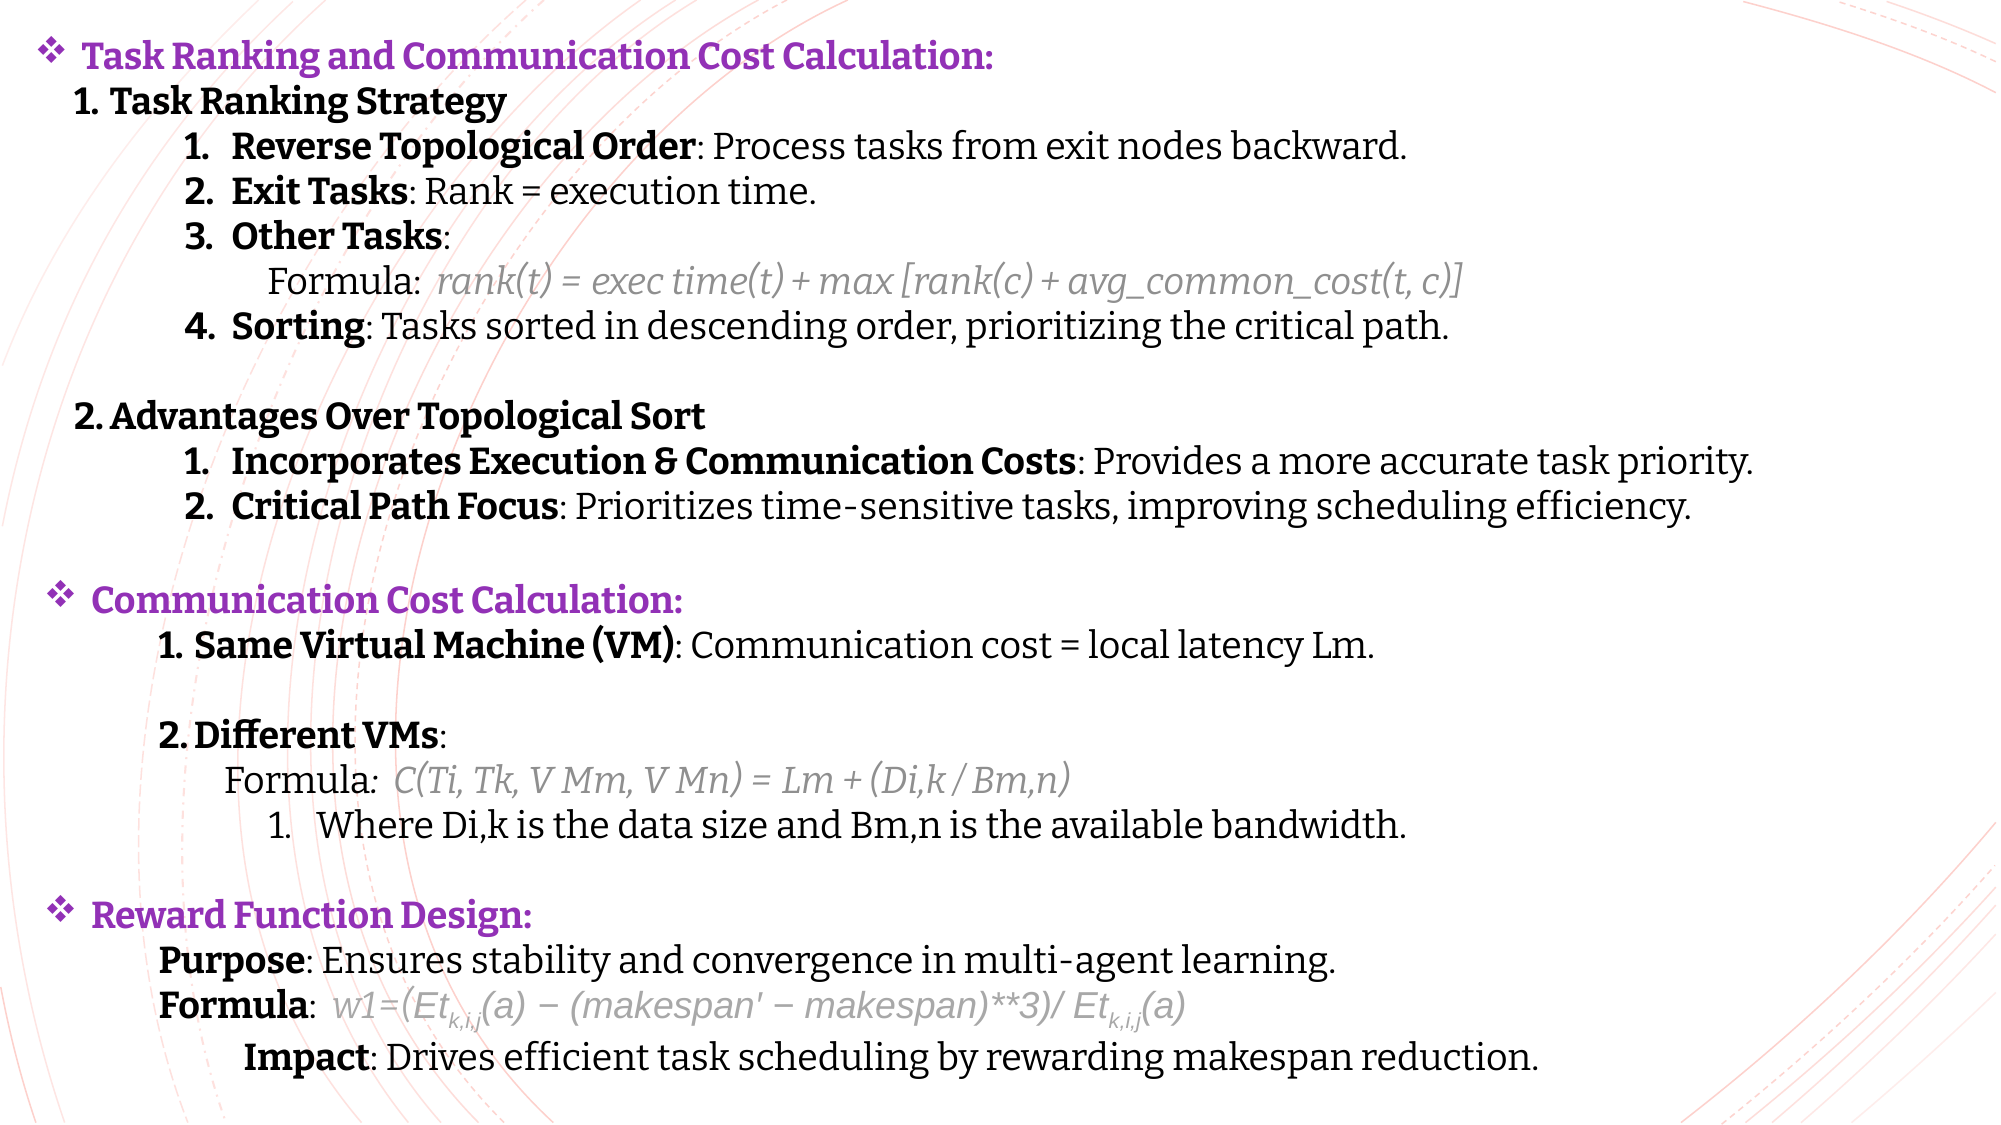

Task Ranking and Communication Cost Calculation:
Task Ranking Strategy
Reverse Topological Order: Process tasks from exit nodes backward.
Exit Tasks: Rank = execution time.
Other Tasks:
 Formula:  rank(t) = exec time(t) + max [rank(c) + avg_common_cost(t, c)]
Sorting: Tasks sorted in descending order, prioritizing the critical path.

Advantages Over Topological Sort
Incorporates Execution & Communication Costs: Provides a more accurate task priority.
Critical Path Focus: Prioritizes time-sensitive tasks, improving scheduling efficiency.

Communication Cost Calculation:
Same Virtual Machine (VM): Communication cost = local latency Lm.

Different VMs:
                        Formula:  C(Ti, Tk, V Mm, V Mn) = Lm + (Di,k / Bm,n)
Where Di,k is the data size and Bm,n is the available bandwidth.

Reward Function Design:
                 Purpose: Ensures stability and convergence in multi-agent learning.
                 Formula:  w1=(Etk,i,j(a) − (makespan′ − makespan)**3)/ Etk,i,j(a)
                   Impact: Drives efficient task scheduling by rewarding makespan reduction.